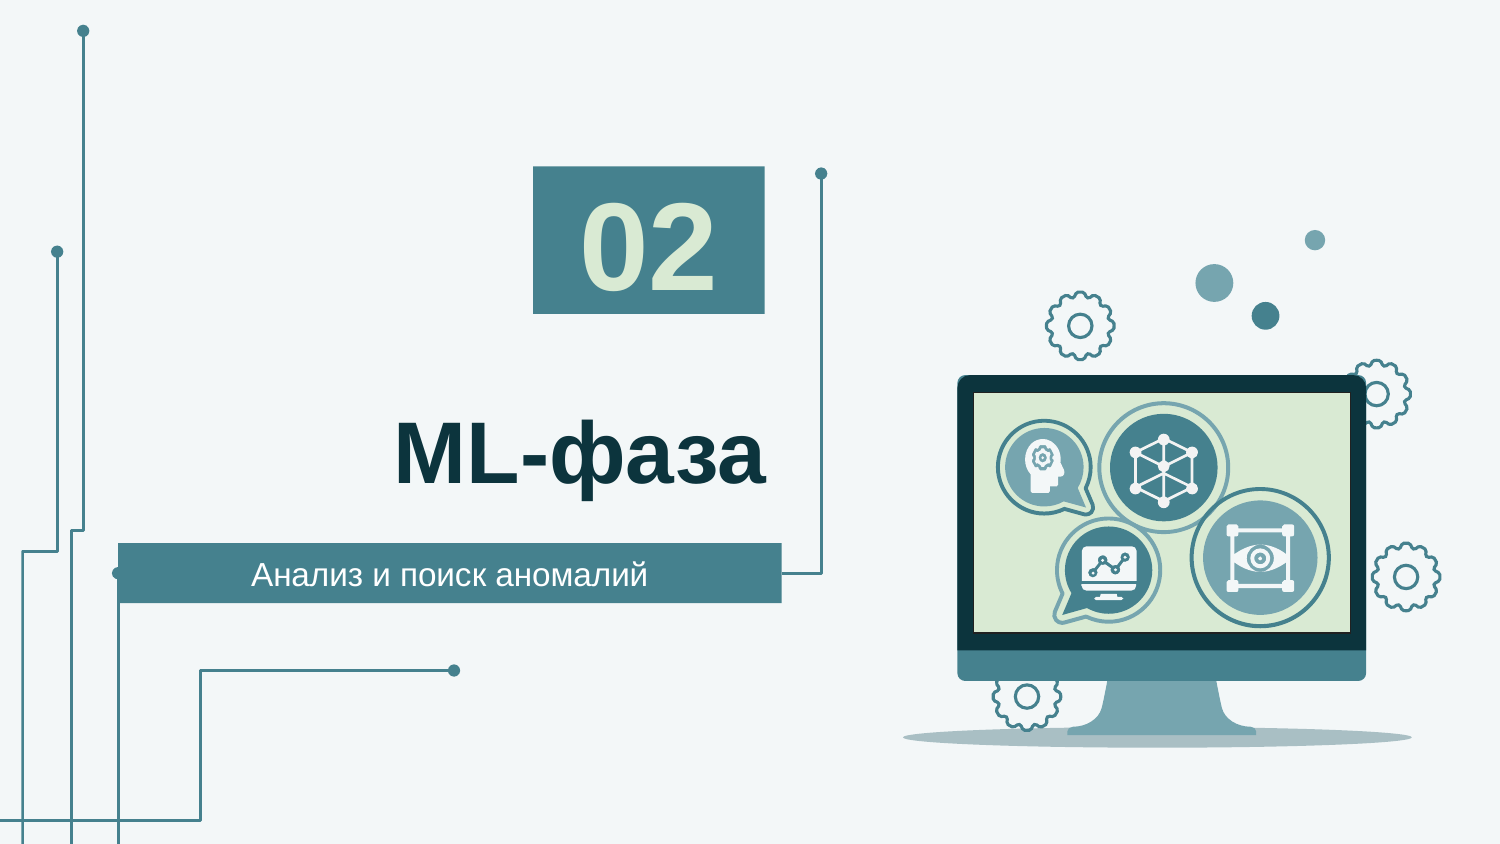

02

# ML-фаза

Анализ и поиск аномалий